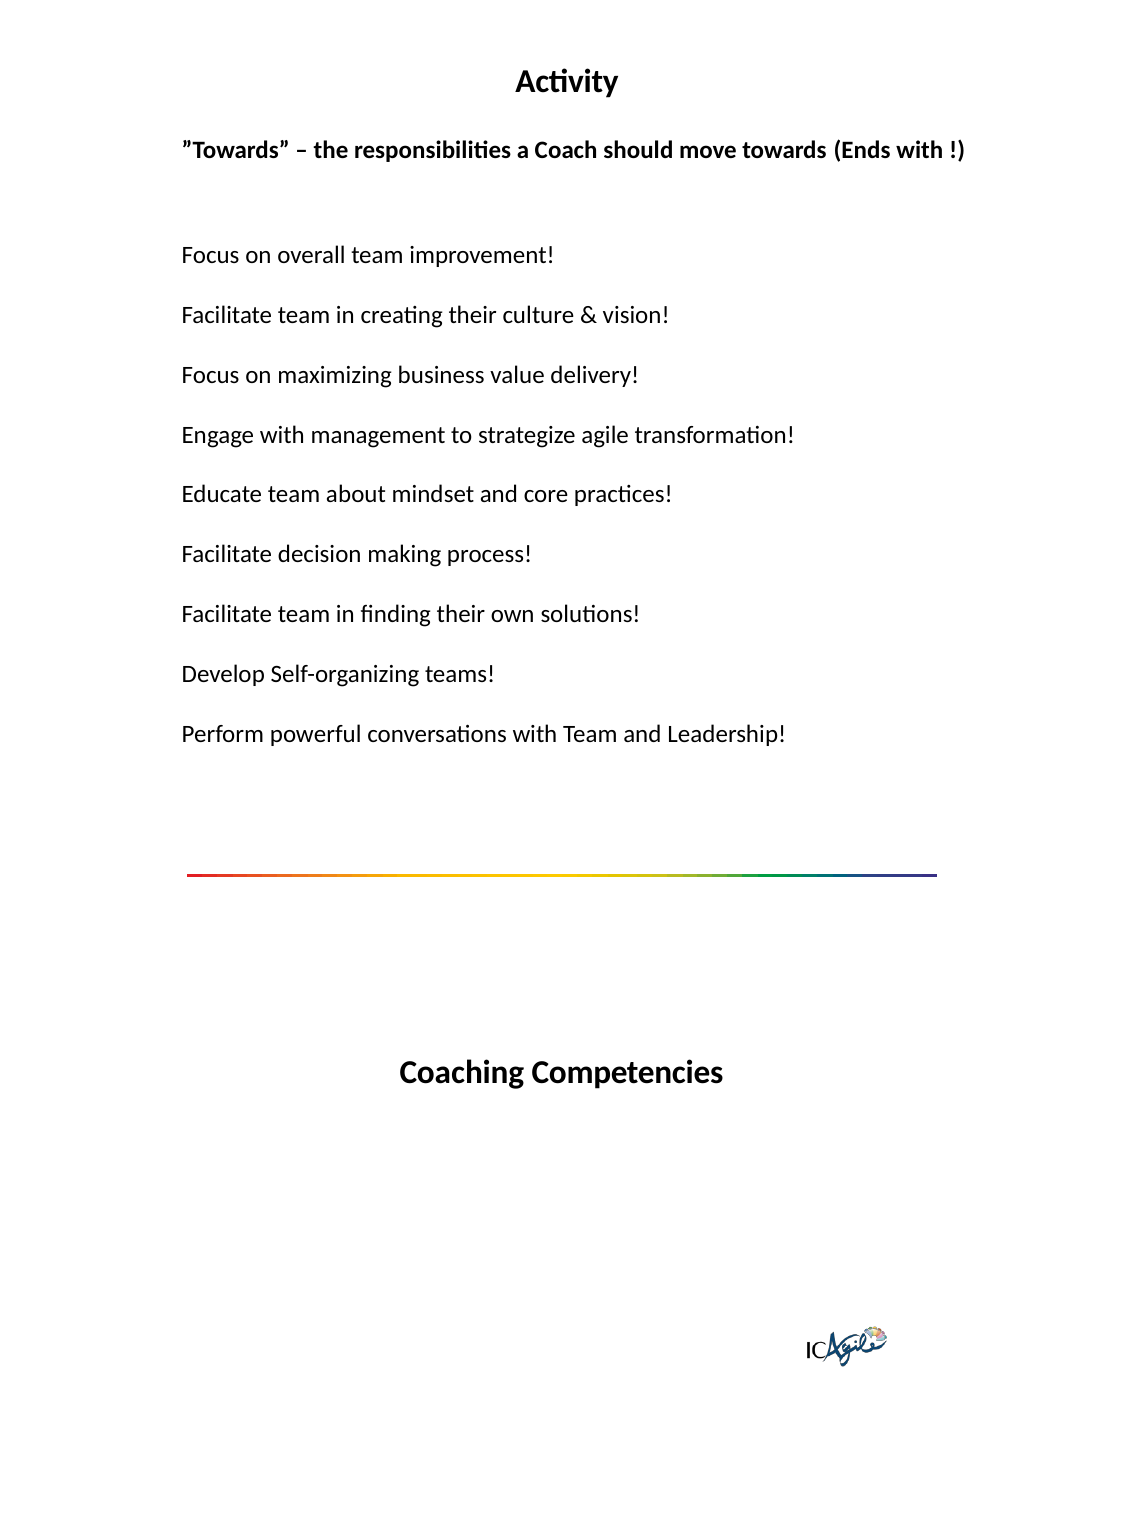

Activity
”Towards” – the responsibilities a Coach should move towards (Ends with !)

Focus on overall team improvement!
Facilitate team in creating their culture & vision!
Focus on maximizing business value delivery!
Engage with management to strategize agile transformation!
Educate team about mindset and core practices!
Facilitate decision making process!
Facilitate team in finding their own solutions!
Develop Self-organizing teams!
Perform powerful conversations with Team and Leadership!

Activity 1.4 : Key Mindset Shifts

Coaching Competencies